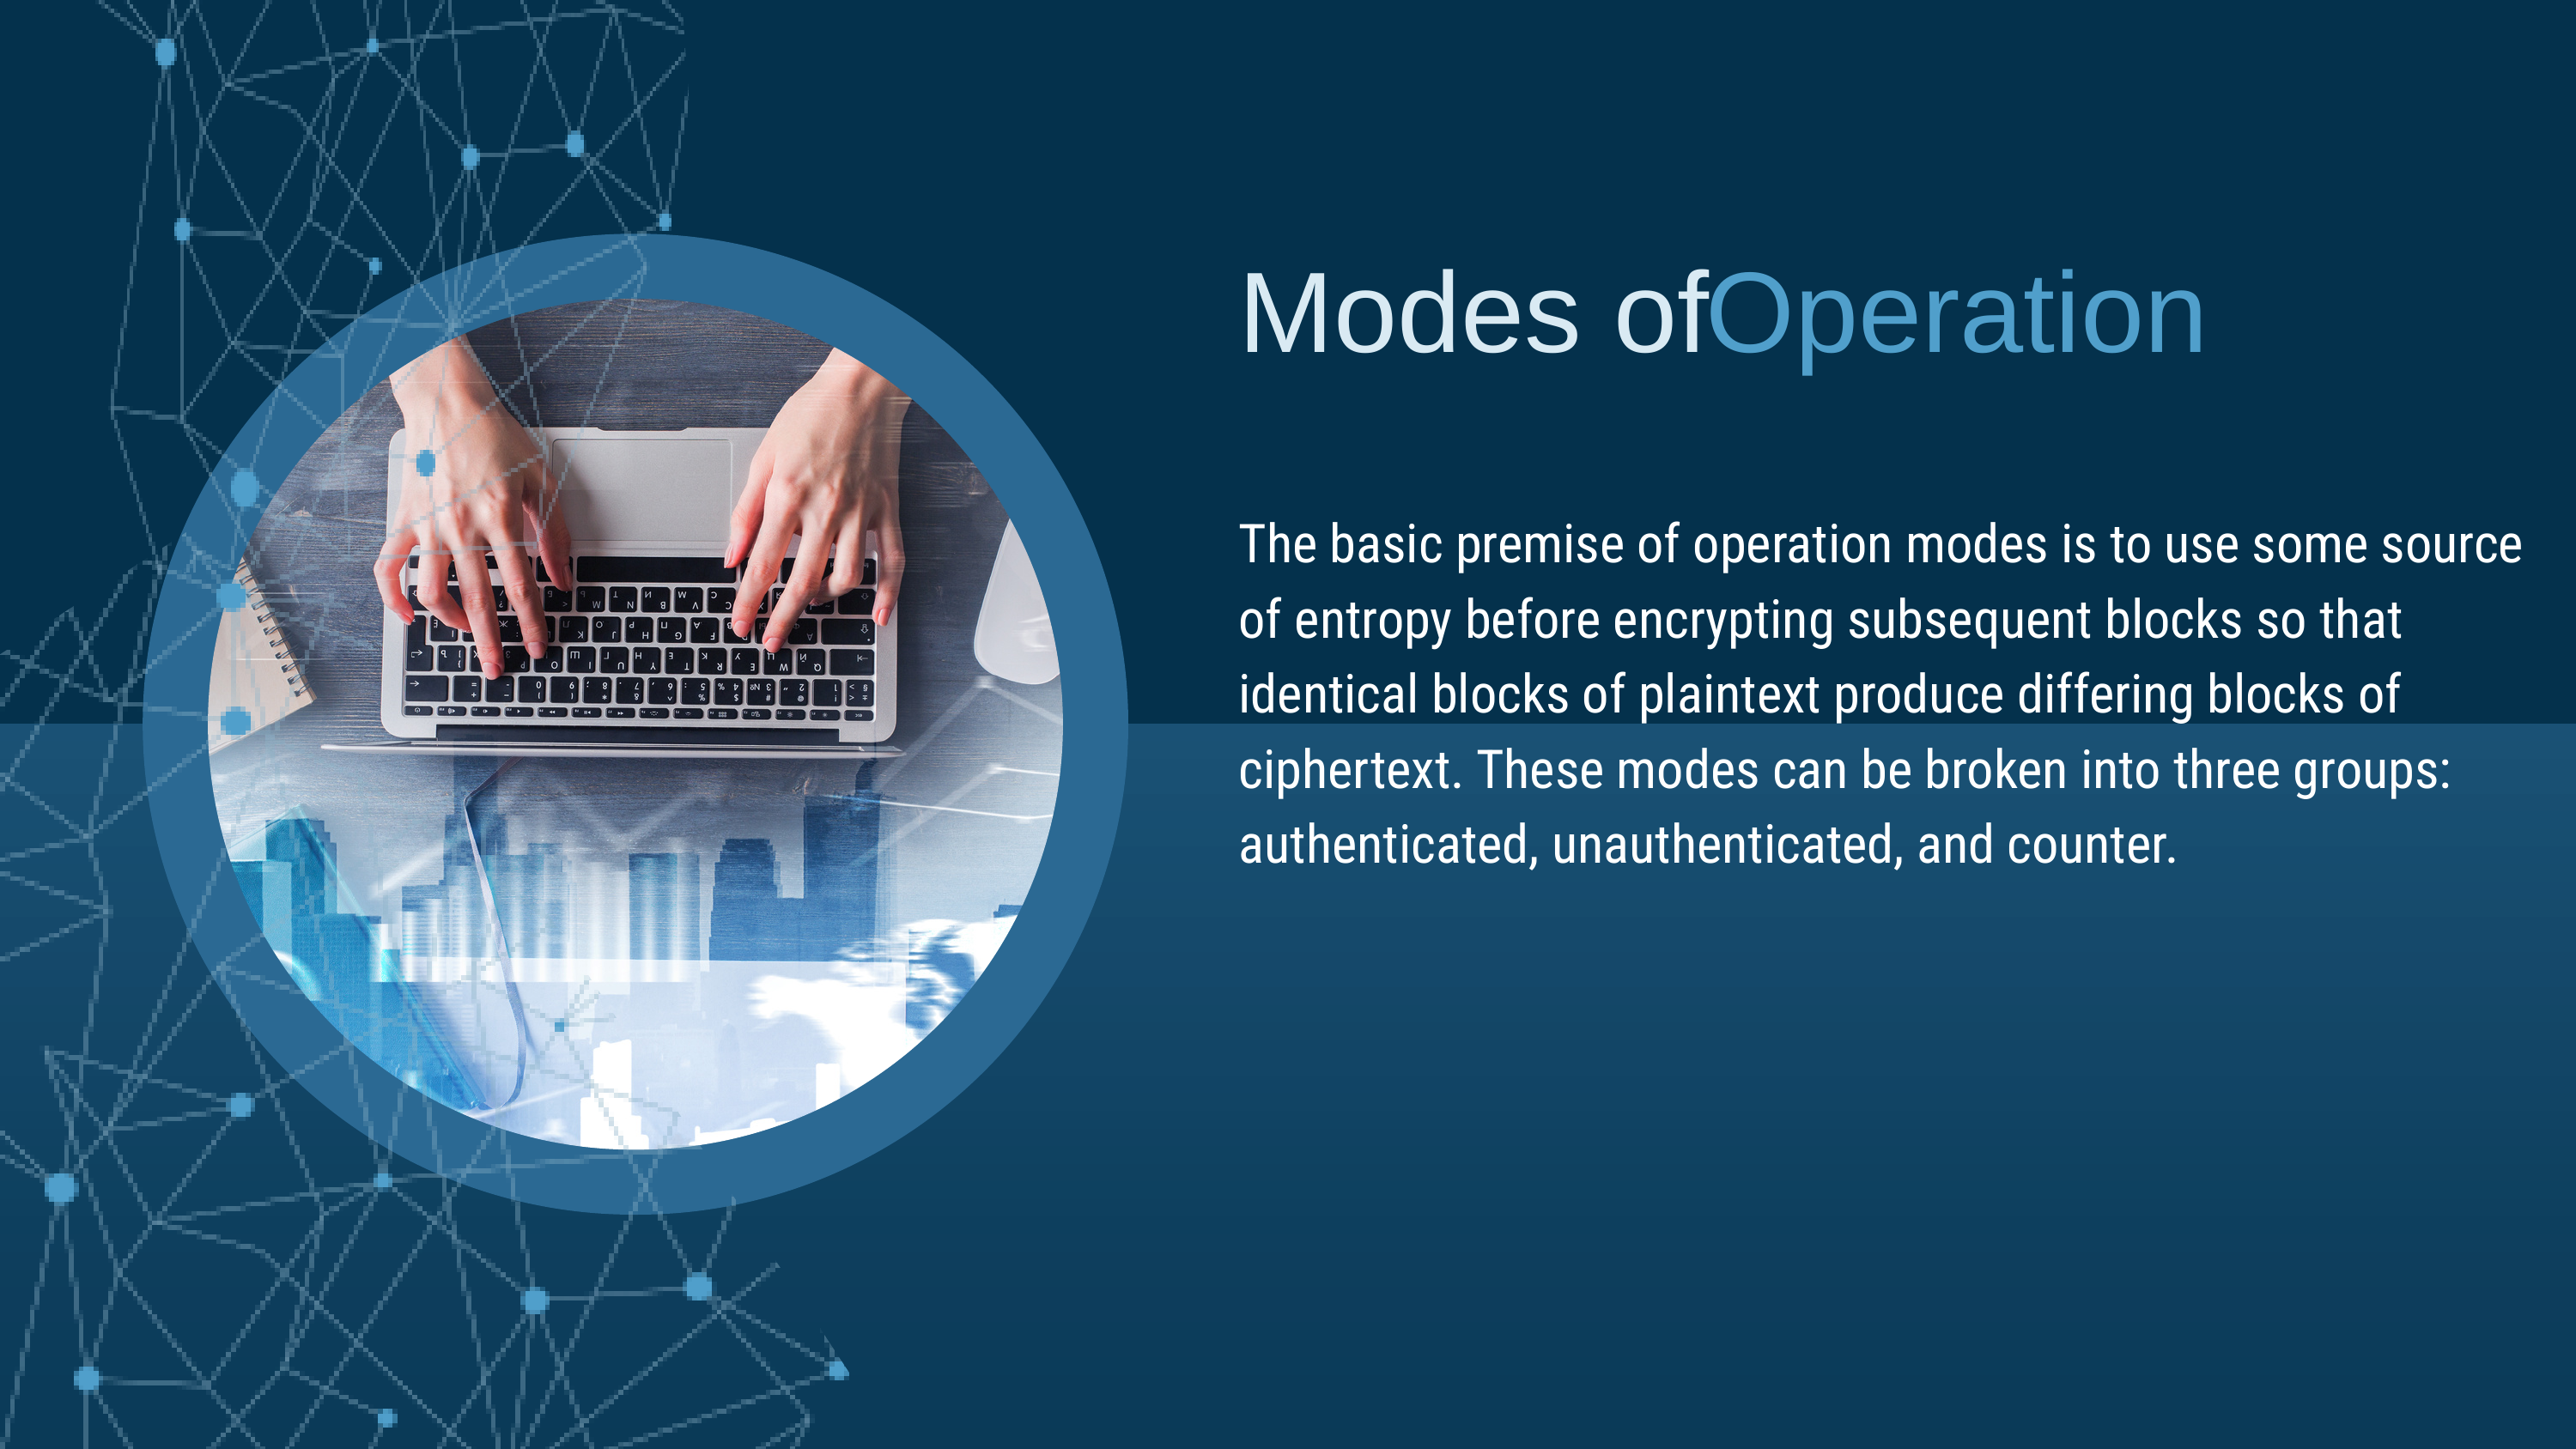

Modes of
Operation

The basic premise of operation modes is to use some source of entropy before encrypting subsequent blocks so that identical blocks of plaintext produce differing blocks of ciphertext. These modes can be broken into three groups: authenticated, unauthenticated, and counter.